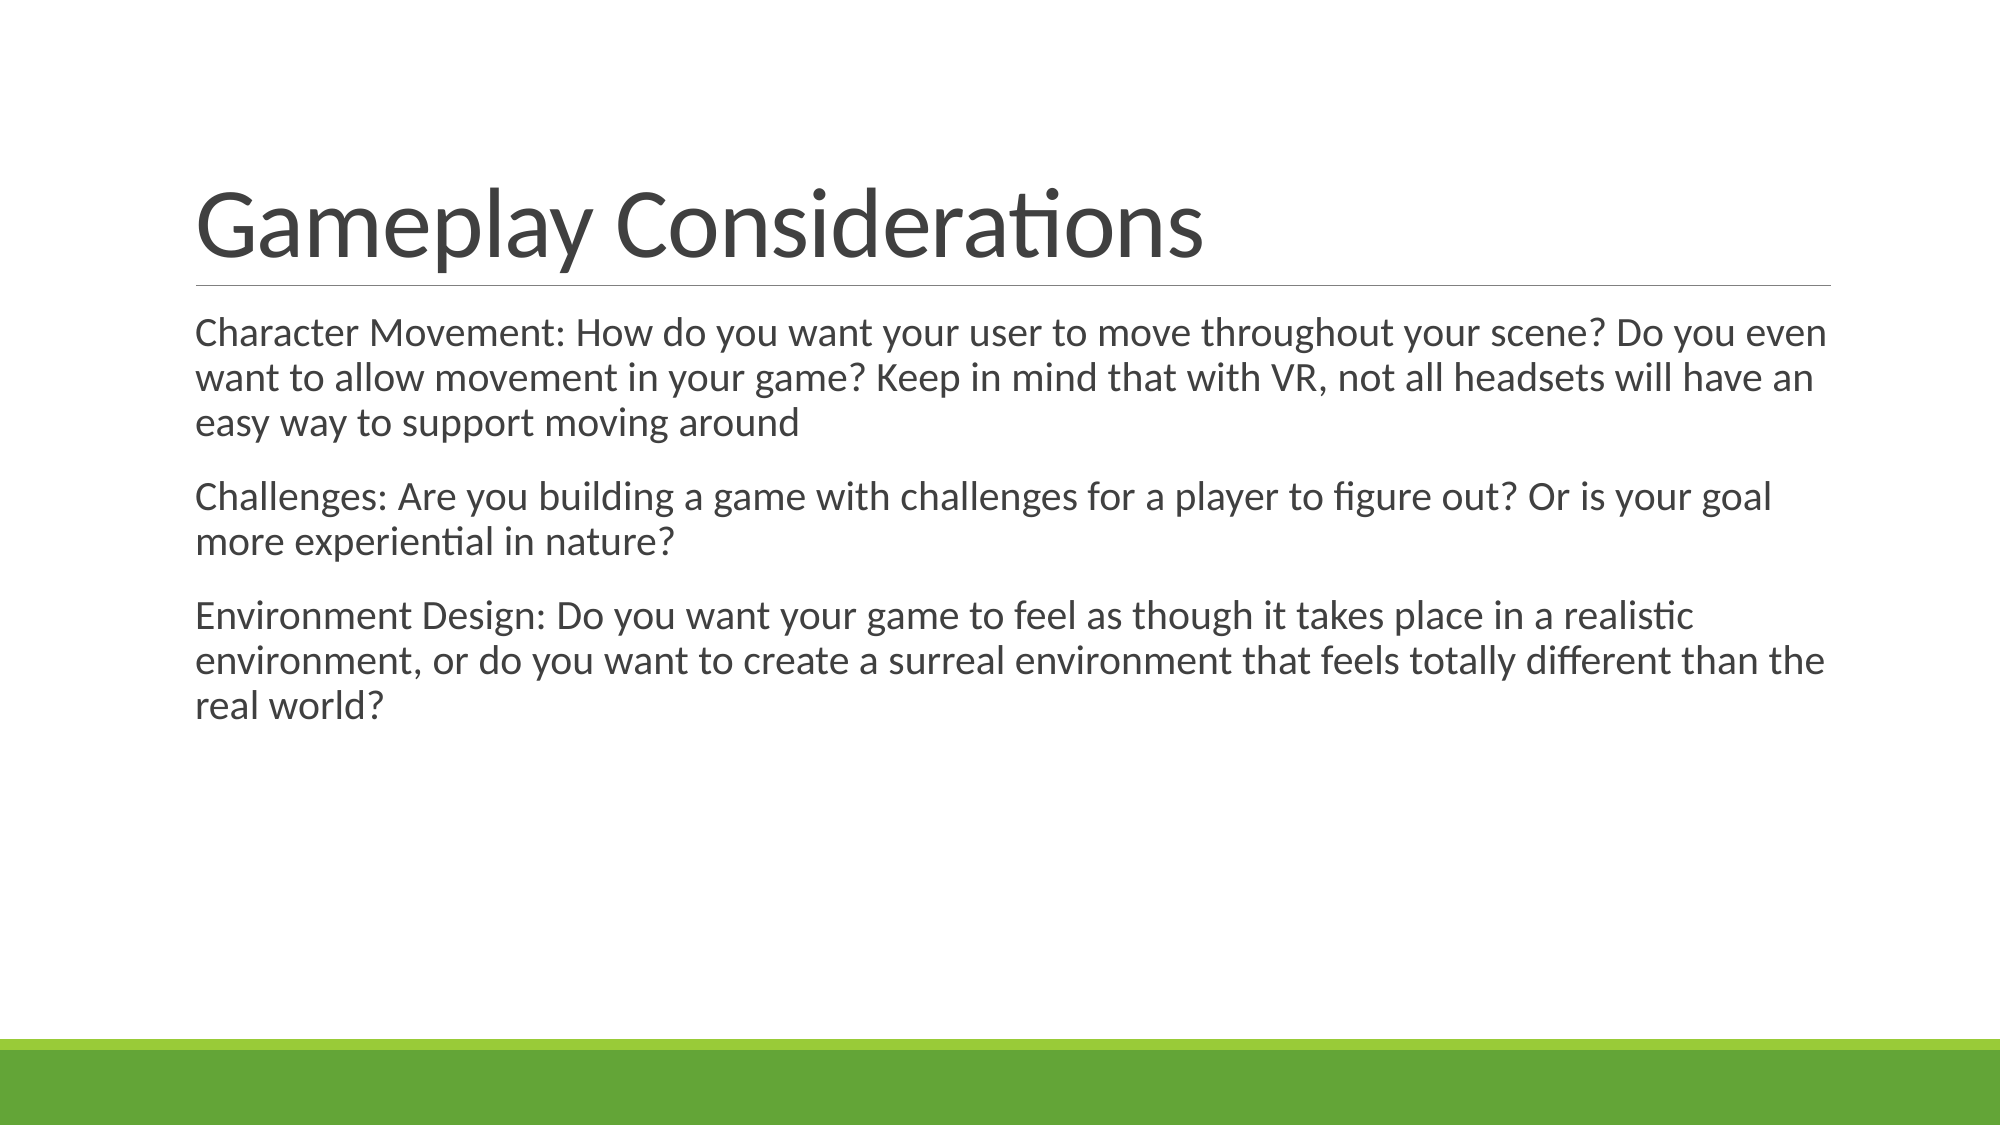

# Gameplay Considerations
Character Movement: How do you want your user to move throughout your scene? Do you even want to allow movement in your game? Keep in mind that with VR, not all headsets will have an easy way to support moving around
Challenges: Are you building a game with challenges for a player to figure out? Or is your goal more experiential in nature?
Environment Design: Do you want your game to feel as though it takes place in a realistic environment, or do you want to create a surreal environment that feels totally different than the real world?